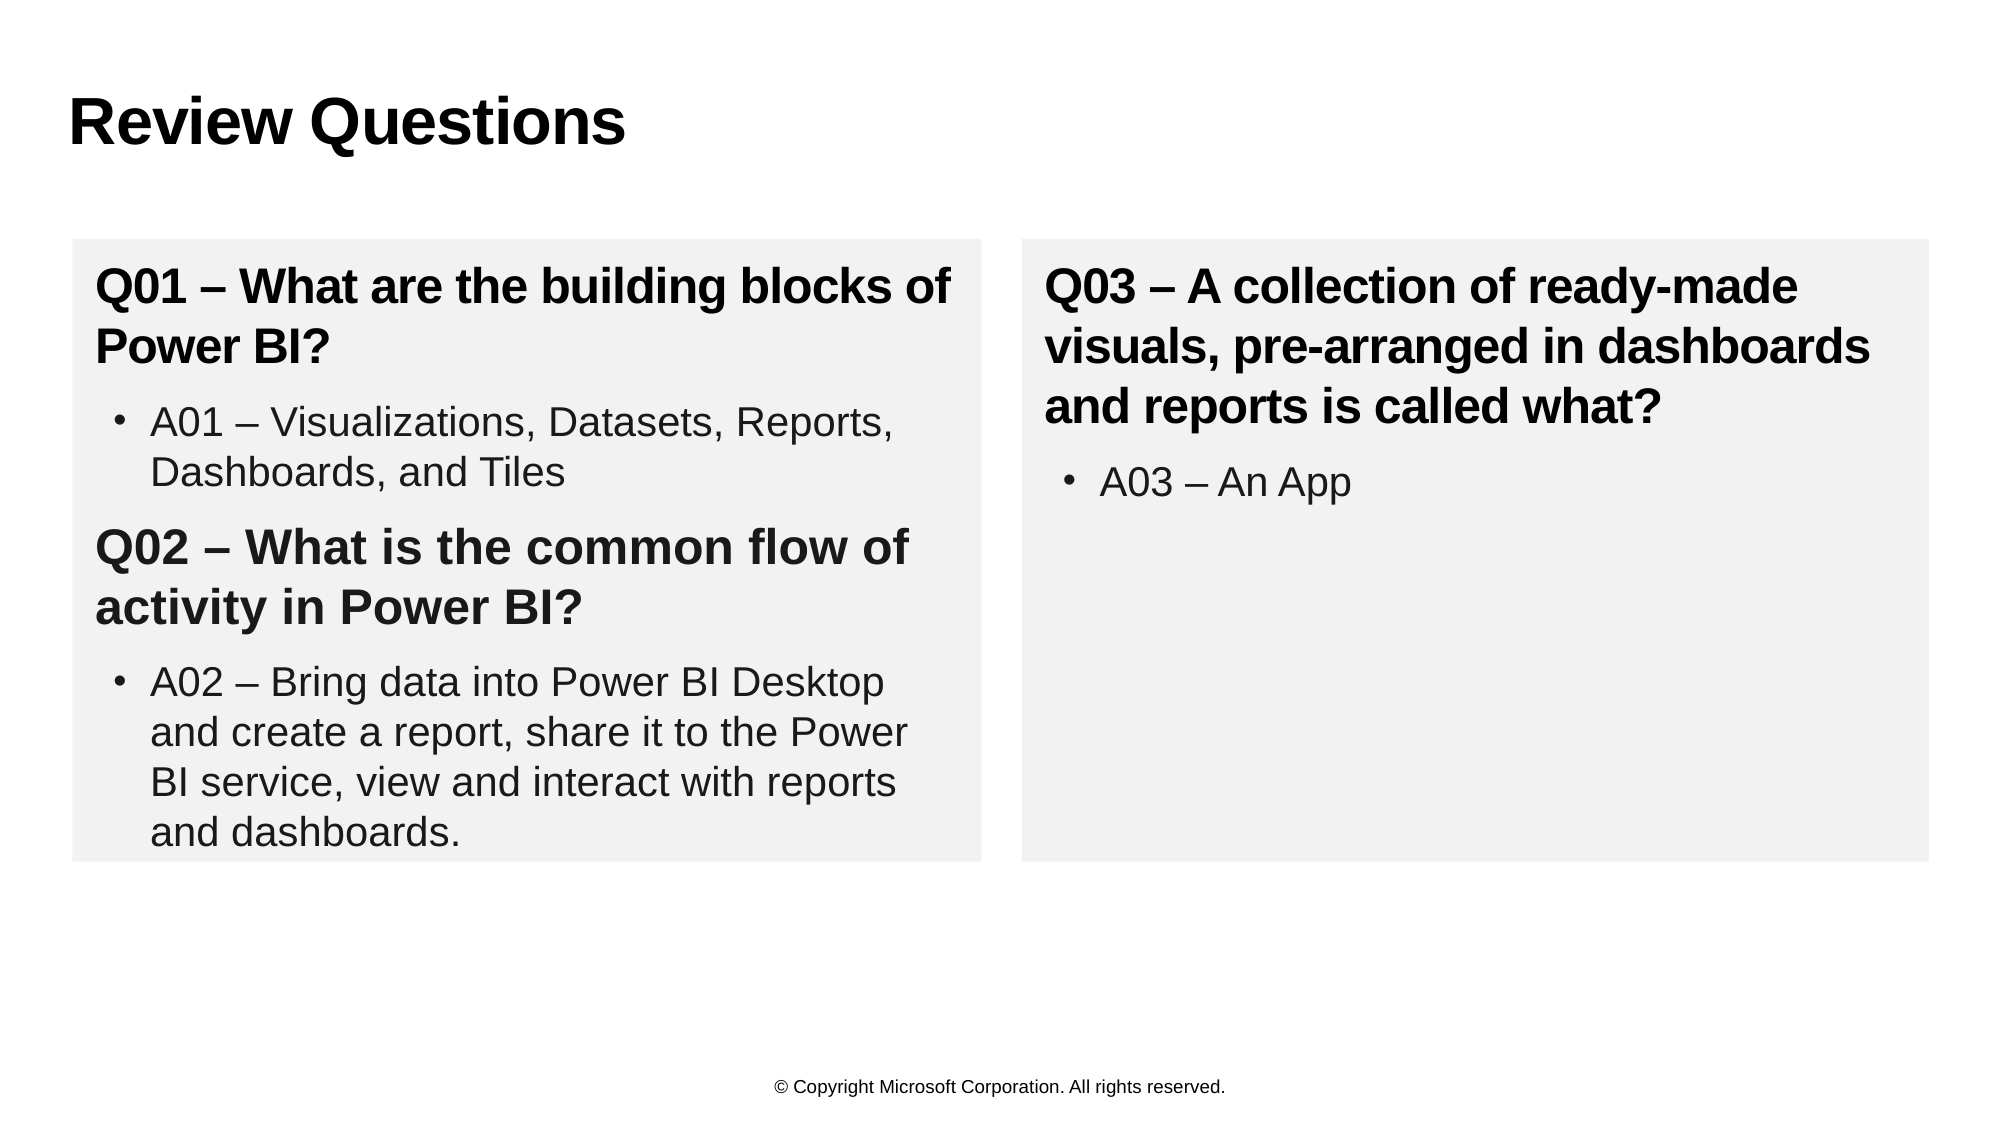

# Review Questions
Q01 – What are the building blocks of Power BI?
A01 – Visualizations, Datasets, Reports, Dashboards, and Tiles
Q02 – What is the common flow of activity in Power BI?
A02 – Bring data into Power BI Desktop and create a report, share it to the Power BI service, view and interact with reports and dashboards.

Q03 – A collection of ready-made visuals, pre-arranged in dashboards and reports is called what?
A03 – An App